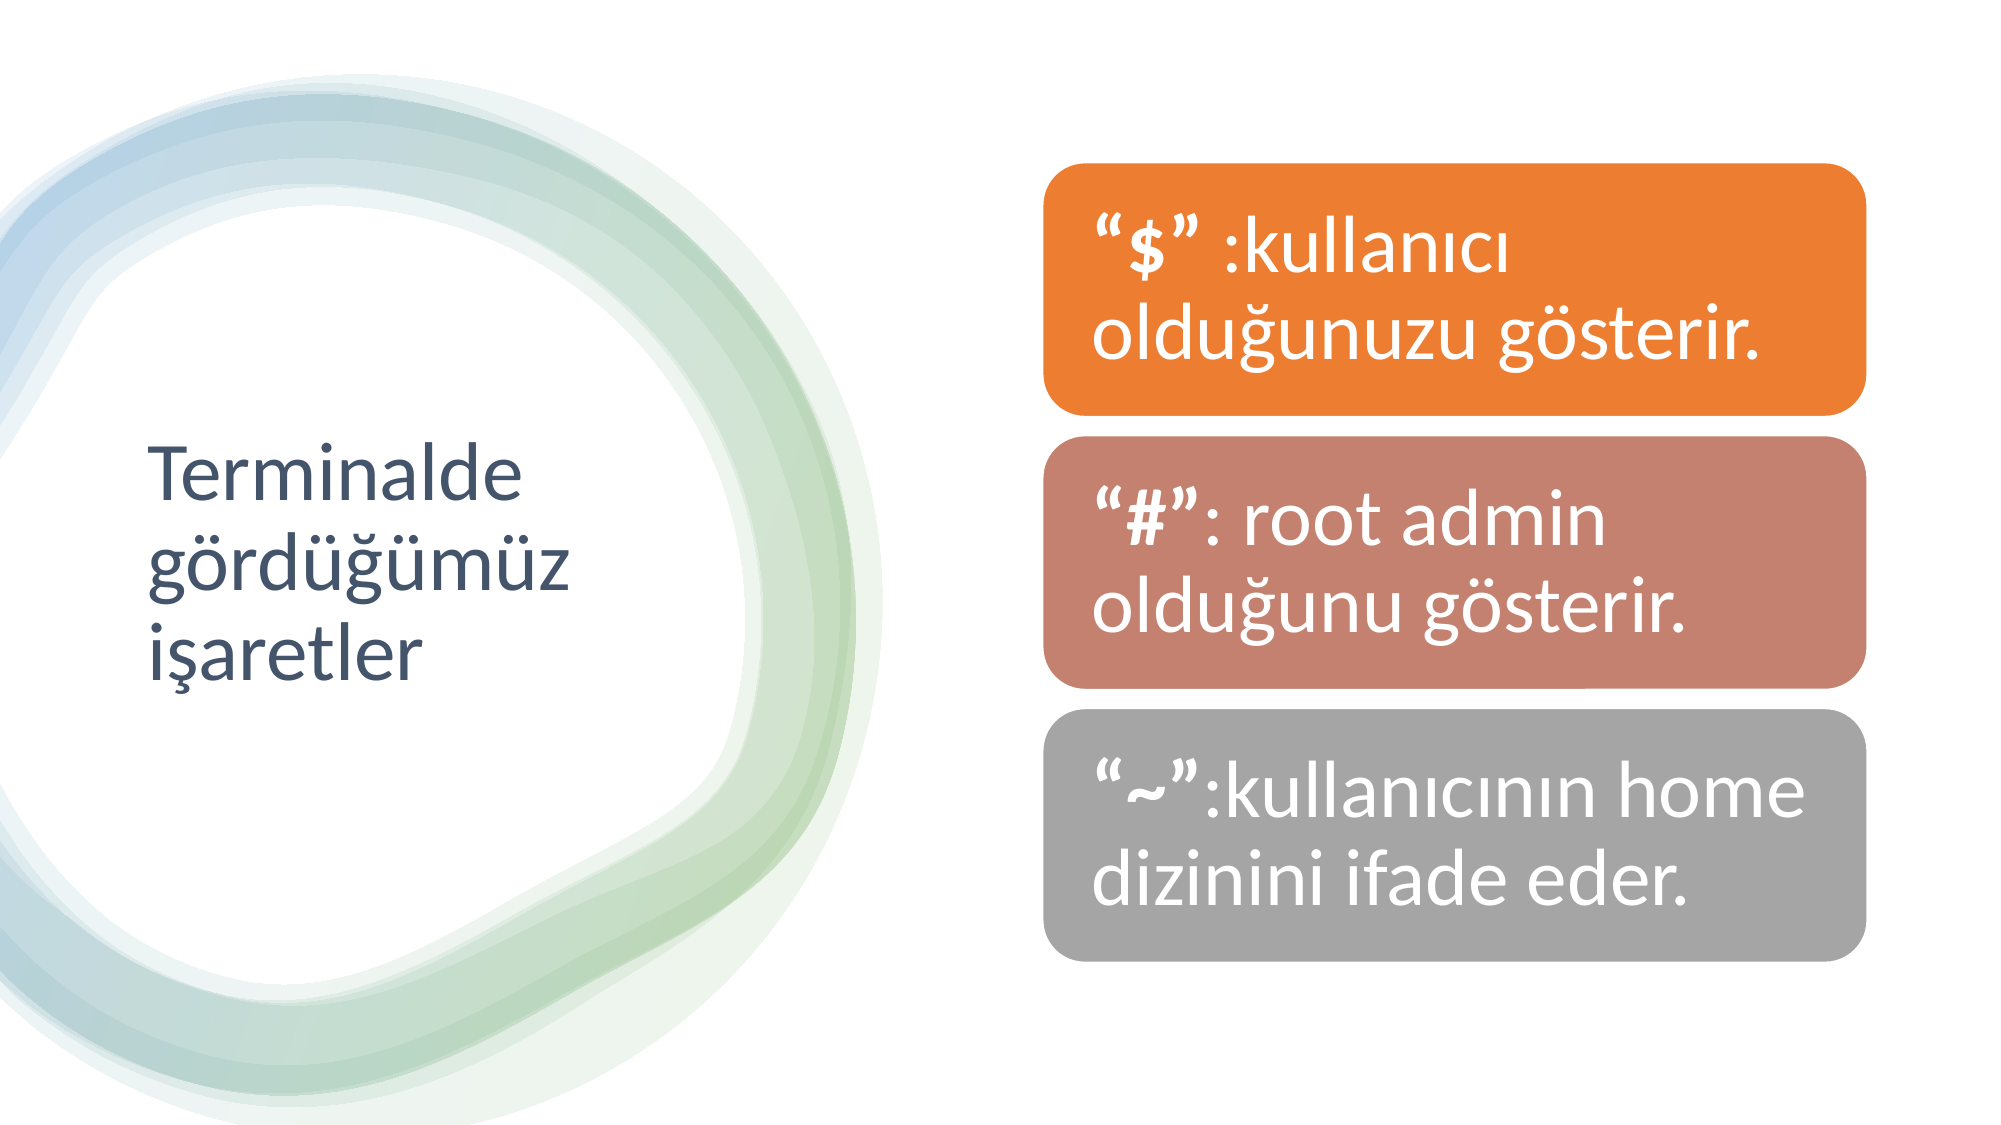

“$” :kullanıcı olduğunuzu gösterir.
“#”: root admin olduğunu gösterir.
“~”:kullanıcının home dizinini ifade eder.
# Terminalde gördüğümüz işaretler